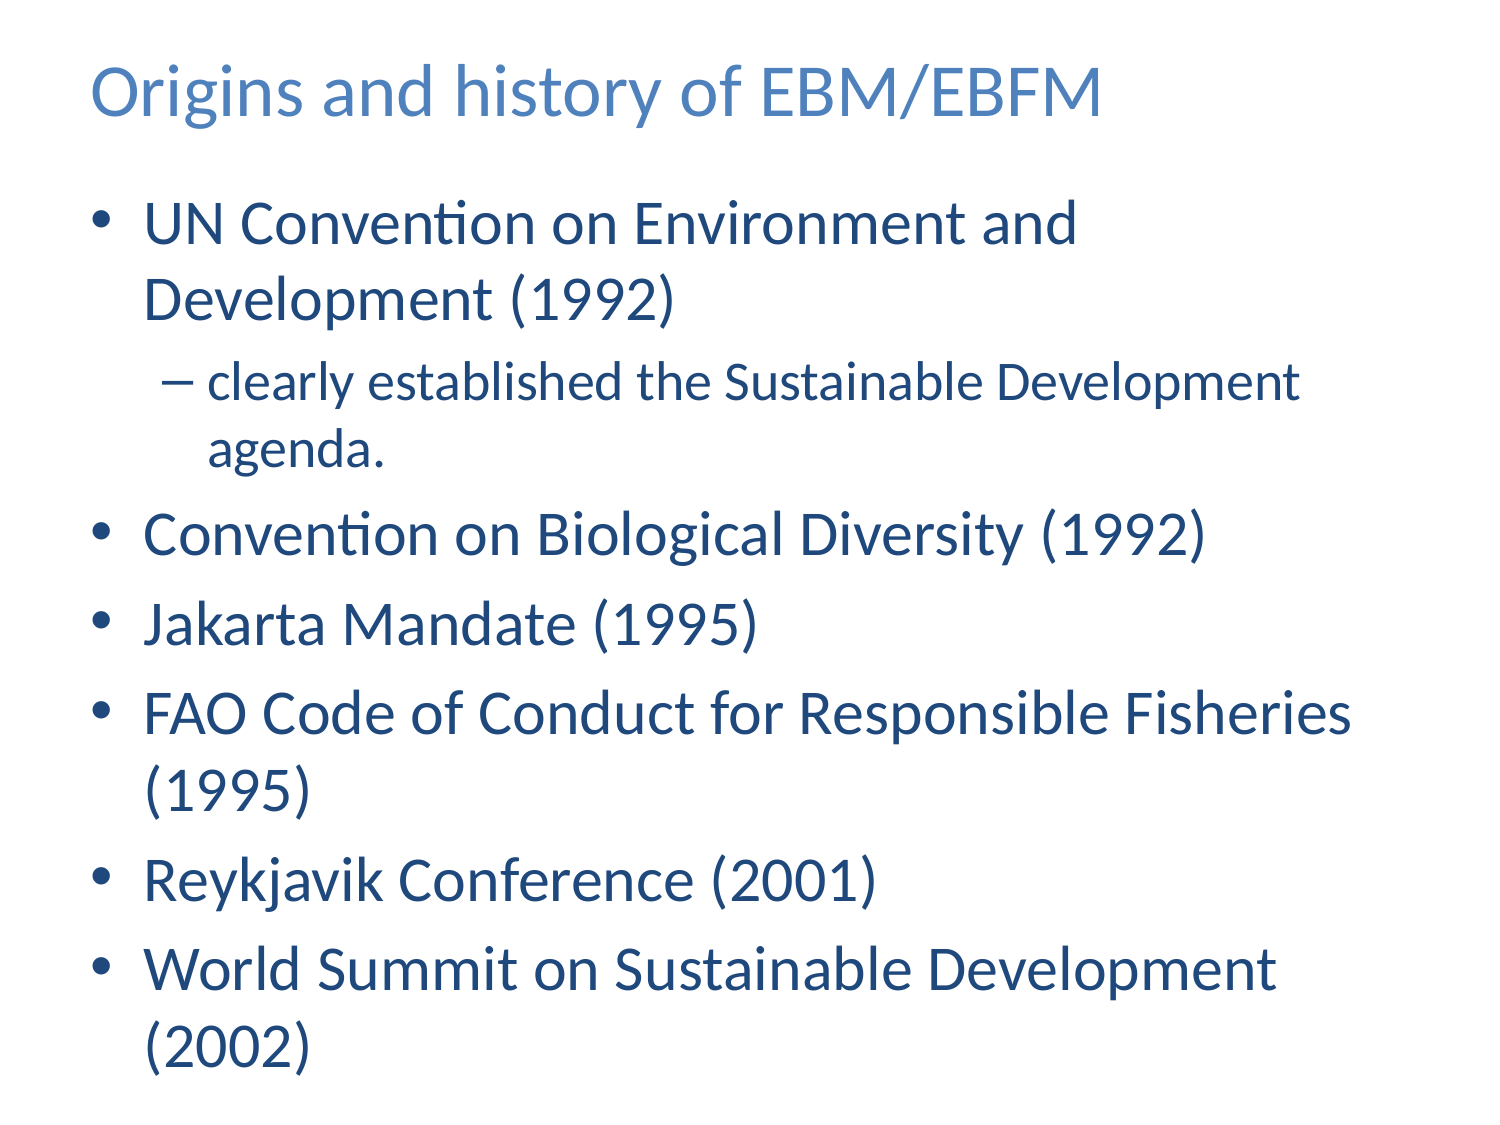

# Origins and history of EBM/EBFM
UN Convention on Environment and Development (1992)
clearly established the Sustainable Development agenda.
Convention on Biological Diversity (1992)
Jakarta Mandate (1995)
FAO Code of Conduct for Responsible Fisheries (1995)
Reykjavik Conference (2001)
World Summit on Sustainable Development (2002)